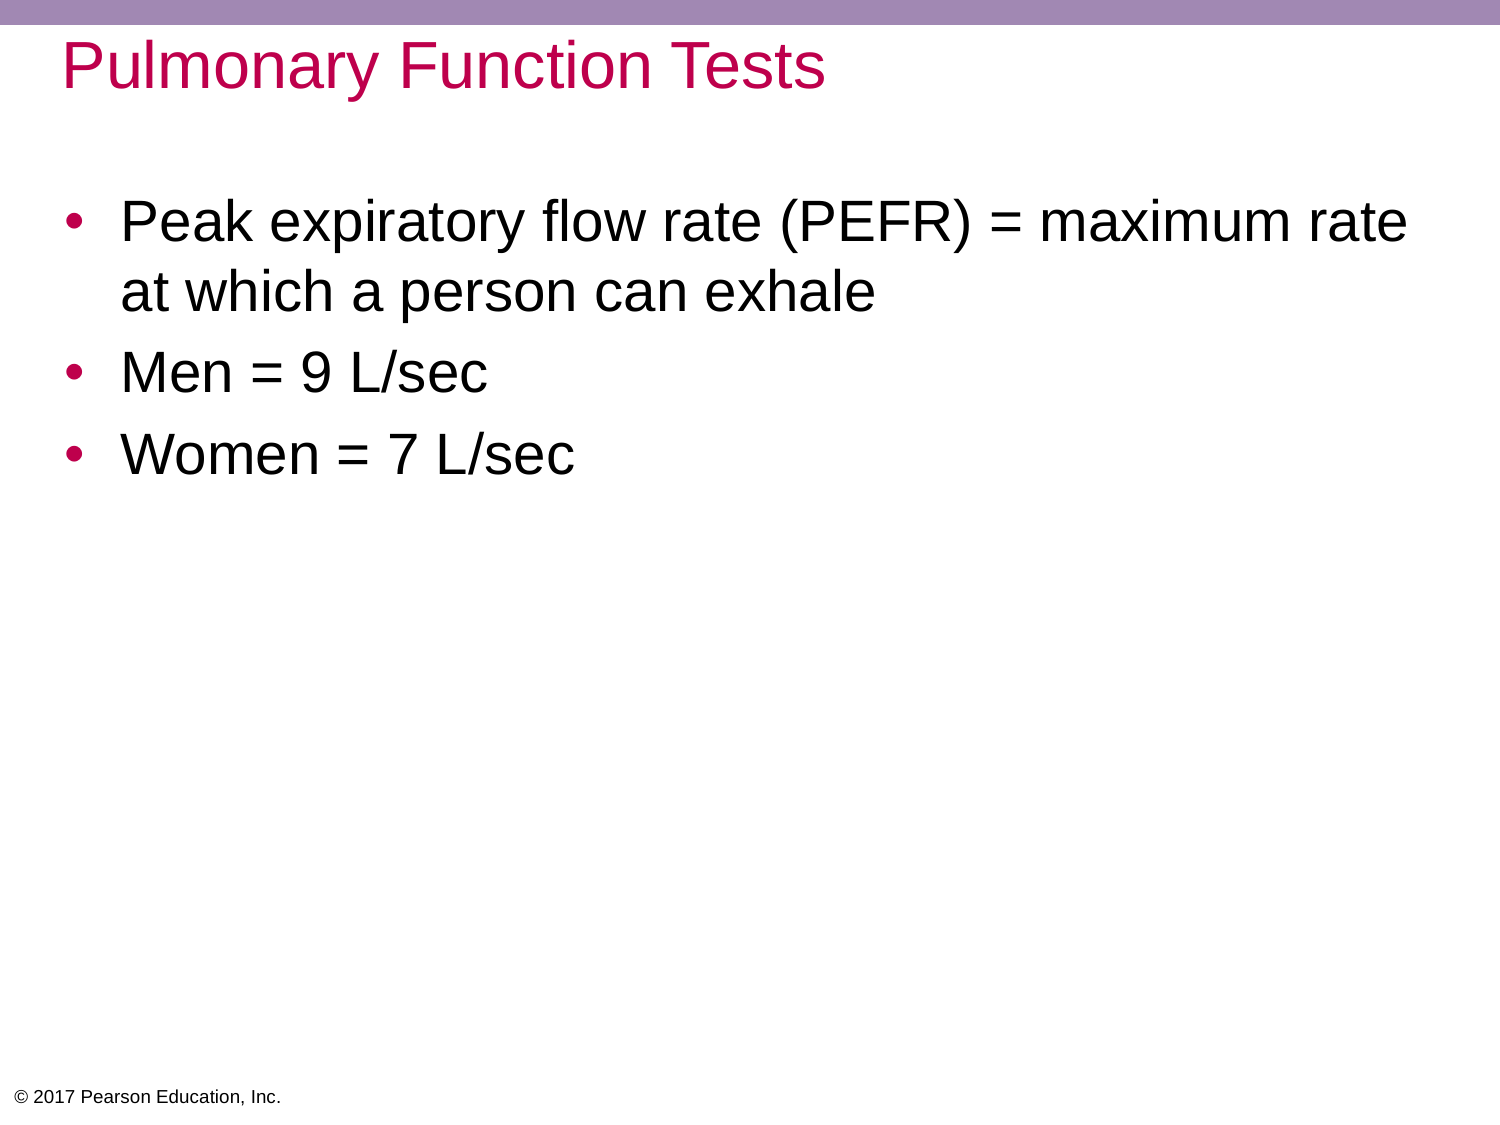

# Pulmonary Function Tests
Peak expiratory flow rate (PEFR) = maximum rate at which a person can exhale
Men = 9 L/sec
Women = 7 L/sec